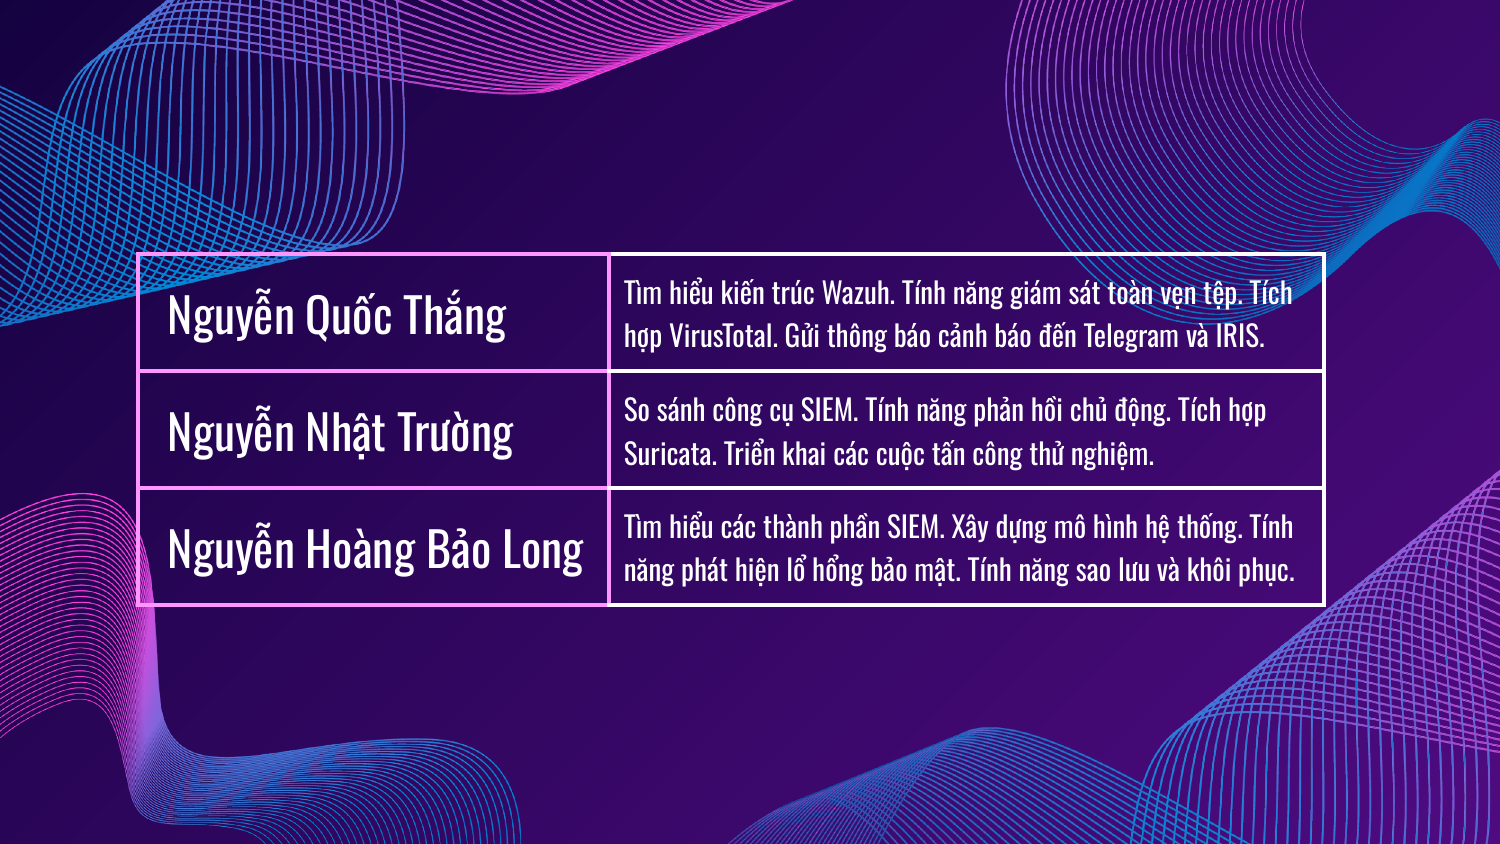

| Nguyễn Quốc Thắng | Tìm hiểu kiến trúc Wazuh. Tính năng giám sát toàn vẹn tệp. Tích hợp VirusTotal. Gửi thông báo cảnh báo đến Telegram và IRIS. |
| --- | --- |
| Nguyễn Nhật Trường | So sánh công cụ SIEM. Tính năng phản hồi chủ động. Tích hợp Suricata. Triển khai các cuộc tấn công thử nghiệm. |
| Nguyễn Hoàng Bảo Long | Tìm hiểu các thành phần SIEM. Xây dựng mô hình hệ thống. Tính năng phát hiện lổ hổng bảo mật. Tính năng sao lưu và khôi phục. |